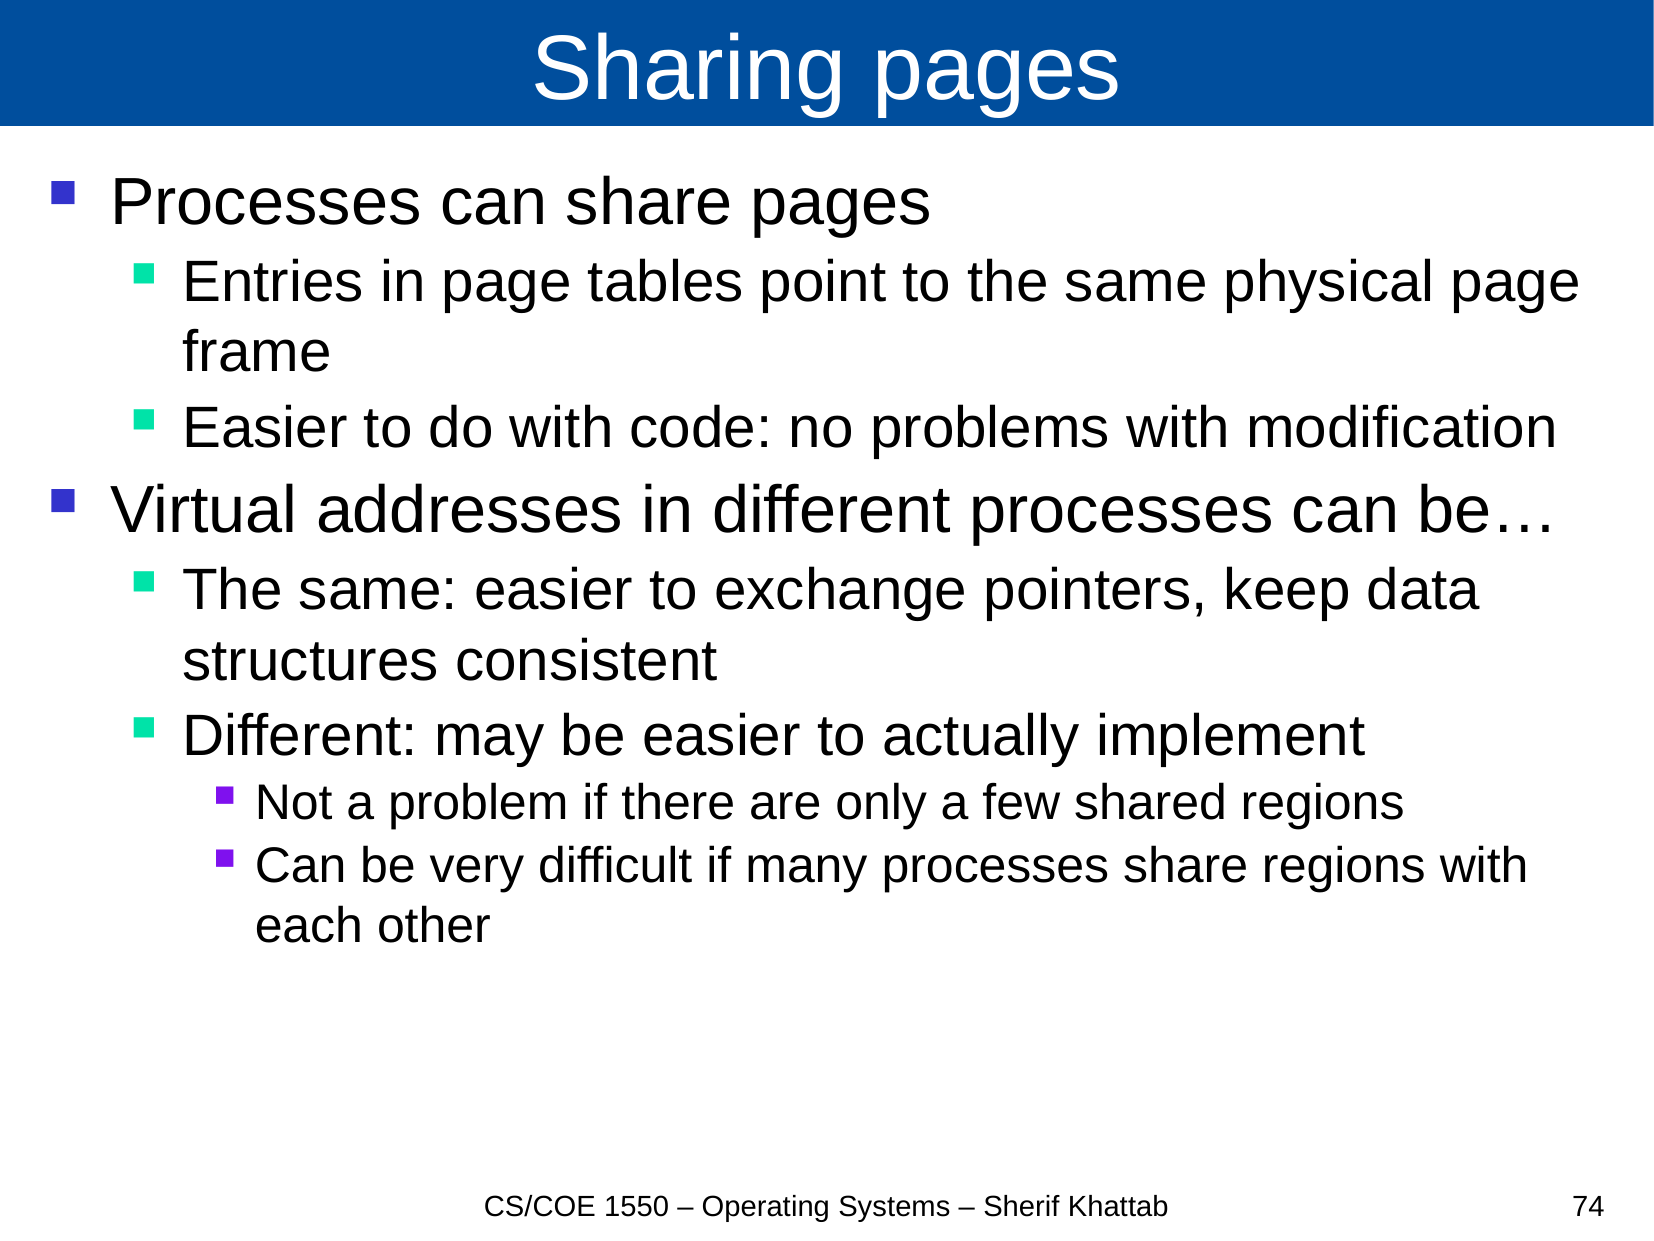

# Sharing pages
Processes can share pages
Entries in page tables point to the same physical page frame
Easier to do with code: no problems with modification
Virtual addresses in different processes can be…
The same: easier to exchange pointers, keep data structures consistent
Different: may be easier to actually implement
Not a problem if there are only a few shared regions
Can be very difficult if many processes share regions with each other
CS/COE 1550 – Operating Systems – Sherif Khattab
74